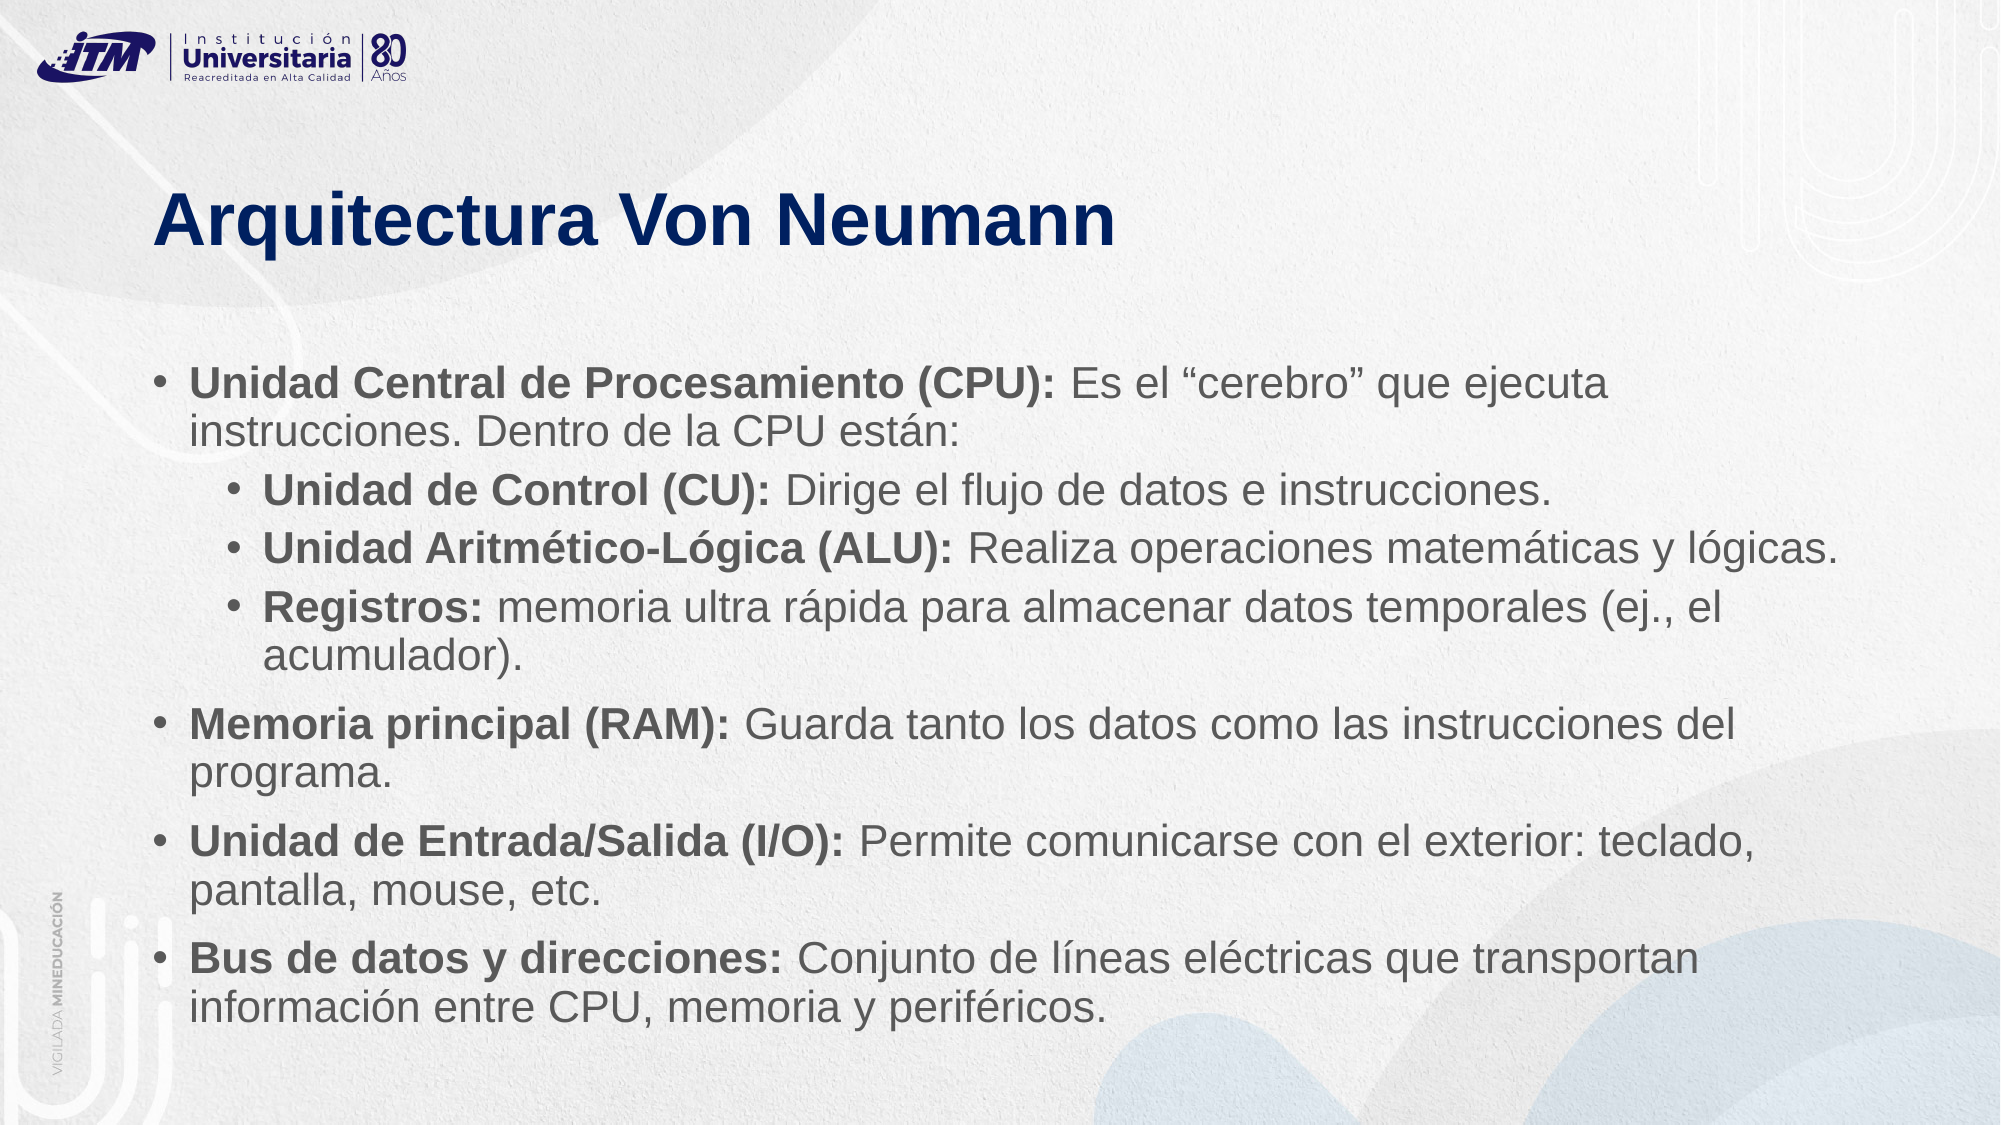

# Arquitectura Von Neumann
Unidad Central de Procesamiento (CPU): Es el “cerebro” que ejecuta instrucciones. Dentro de la CPU están:
Unidad de Control (CU): Dirige el flujo de datos e instrucciones.
Unidad Aritmético-Lógica (ALU): Realiza operaciones matemáticas y lógicas.
Registros: memoria ultra rápida para almacenar datos temporales (ej., el acumulador).
Memoria principal (RAM): Guarda tanto los datos como las instrucciones del programa.
Unidad de Entrada/Salida (I/O): Permite comunicarse con el exterior: teclado, pantalla, mouse, etc.
Bus de datos y direcciones: Conjunto de líneas eléctricas que transportan información entre CPU, memoria y periféricos.